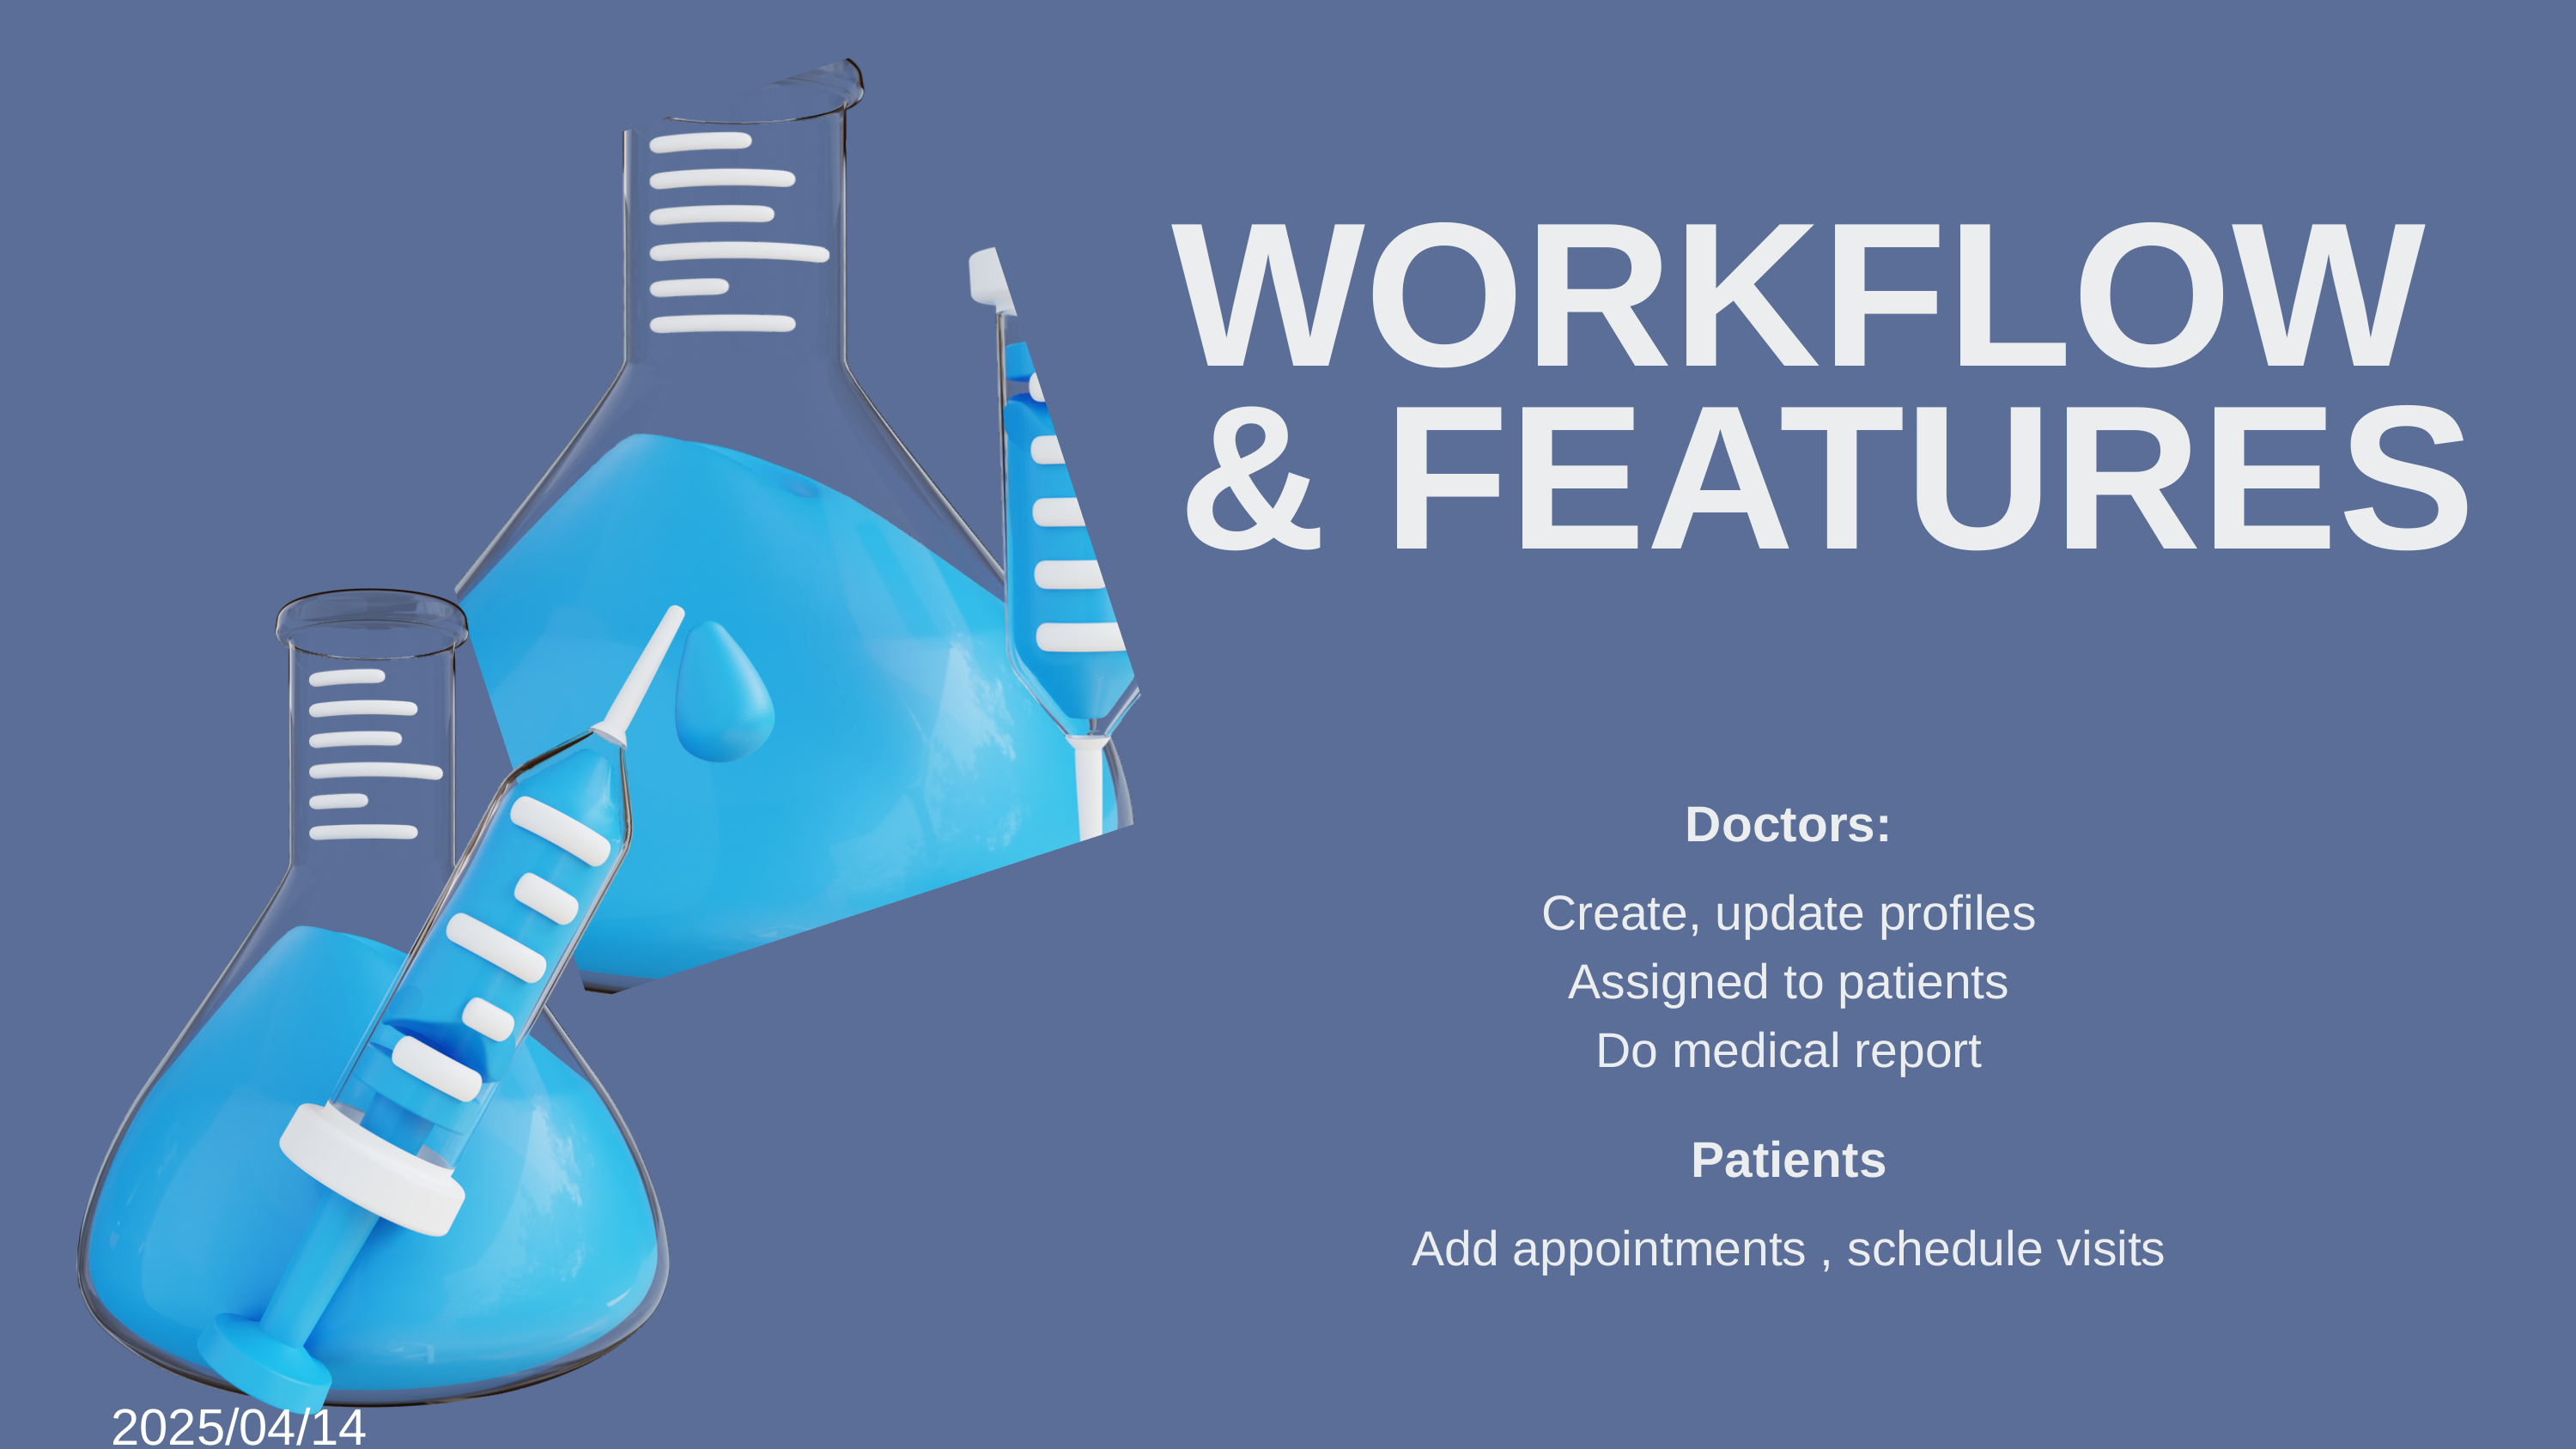

WORKFLOW
 & FEATURES

Doctors:
Create, update profiles
Assigned to patients
Do medical report

Patients
Add appointments , schedule visits
2025/04/14